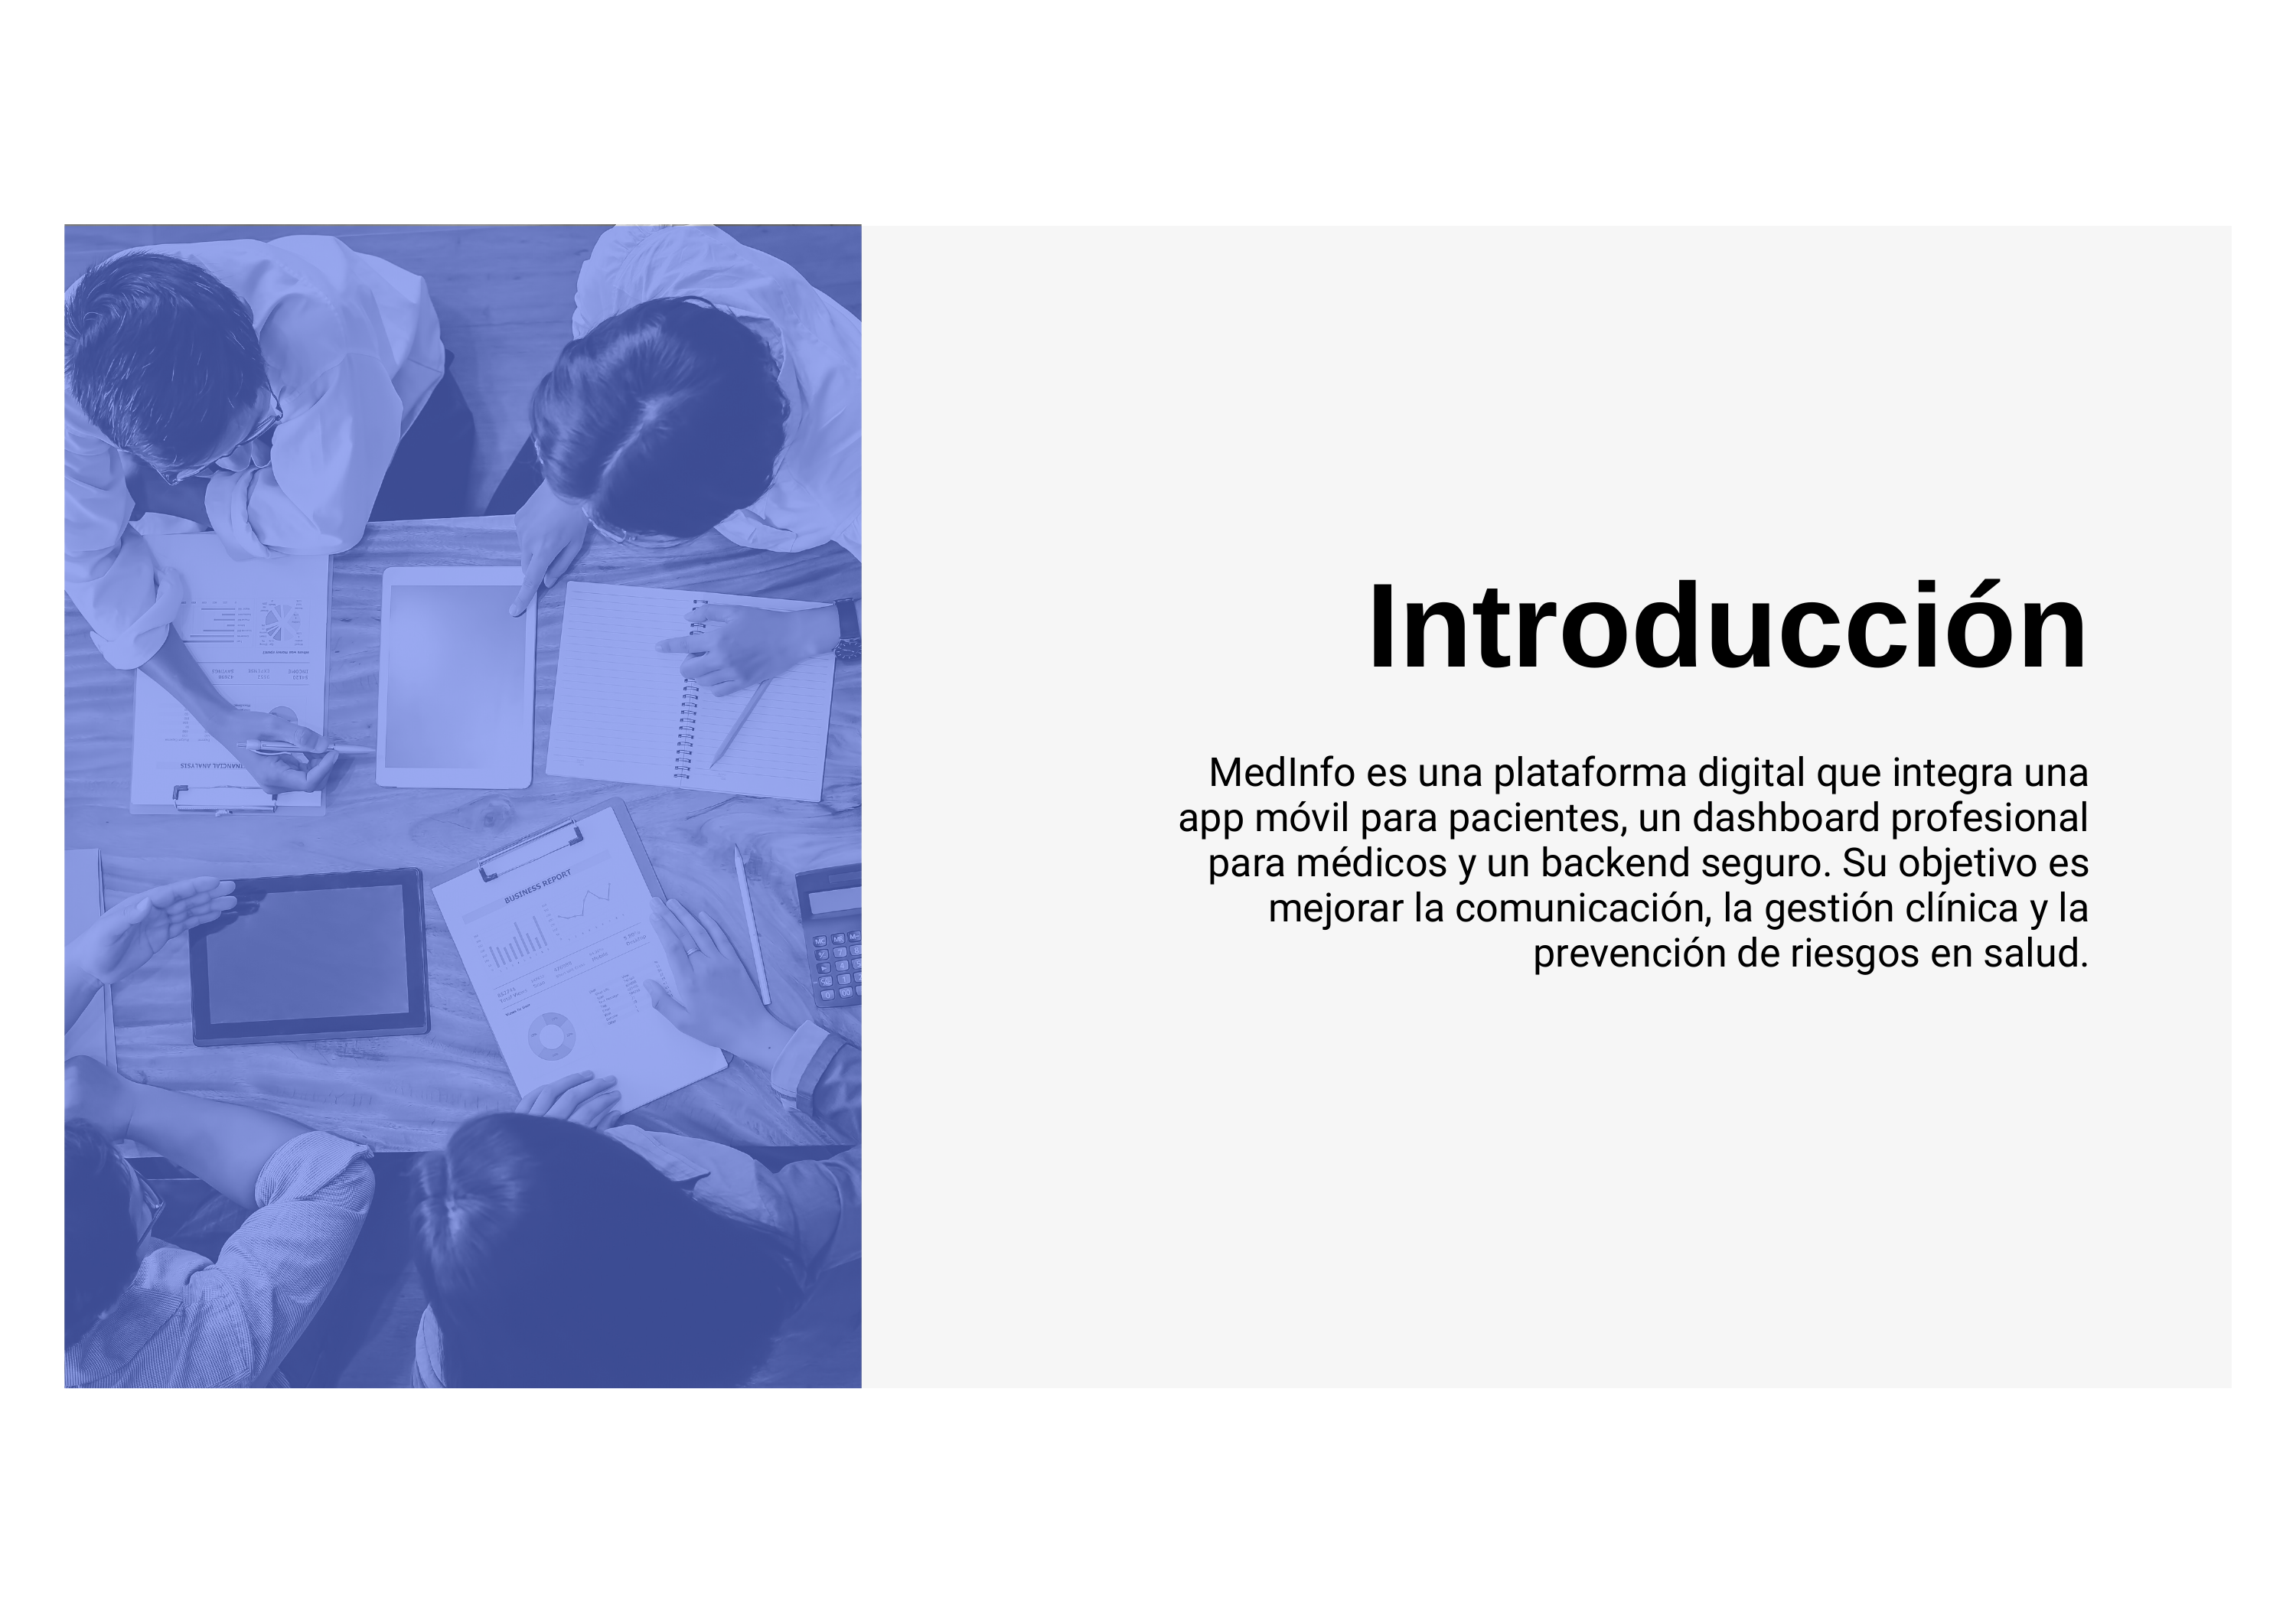

Introducción
MedInfo es una plataforma digital que integra una app móvil para pacientes, un dashboard profesional para médicos y un backend seguro. Su objetivo es mejorar la comunicación, la gestión clínica y la prevención de riesgos en salud.